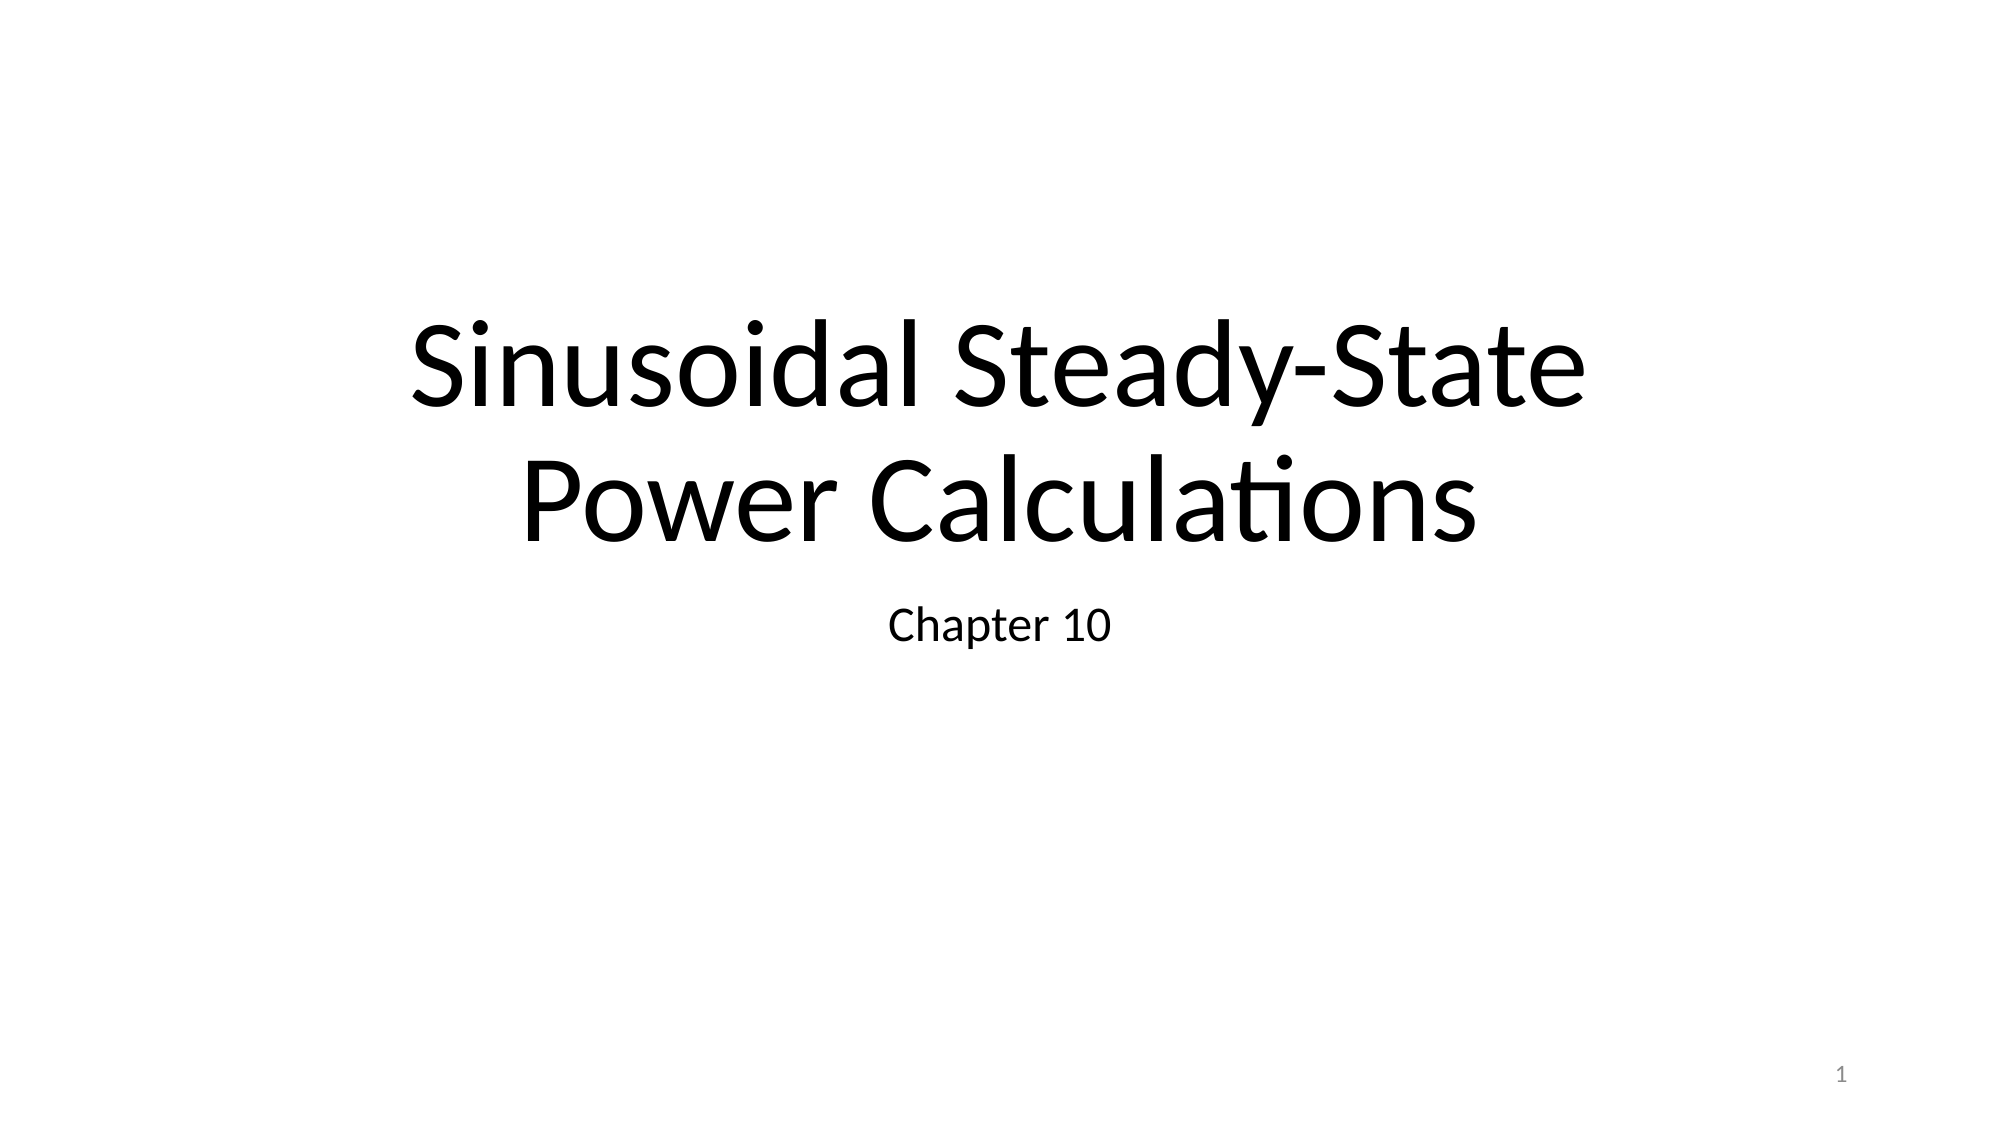

# Sinusoidal Steady-State Power Calculations
Chapter 10
1